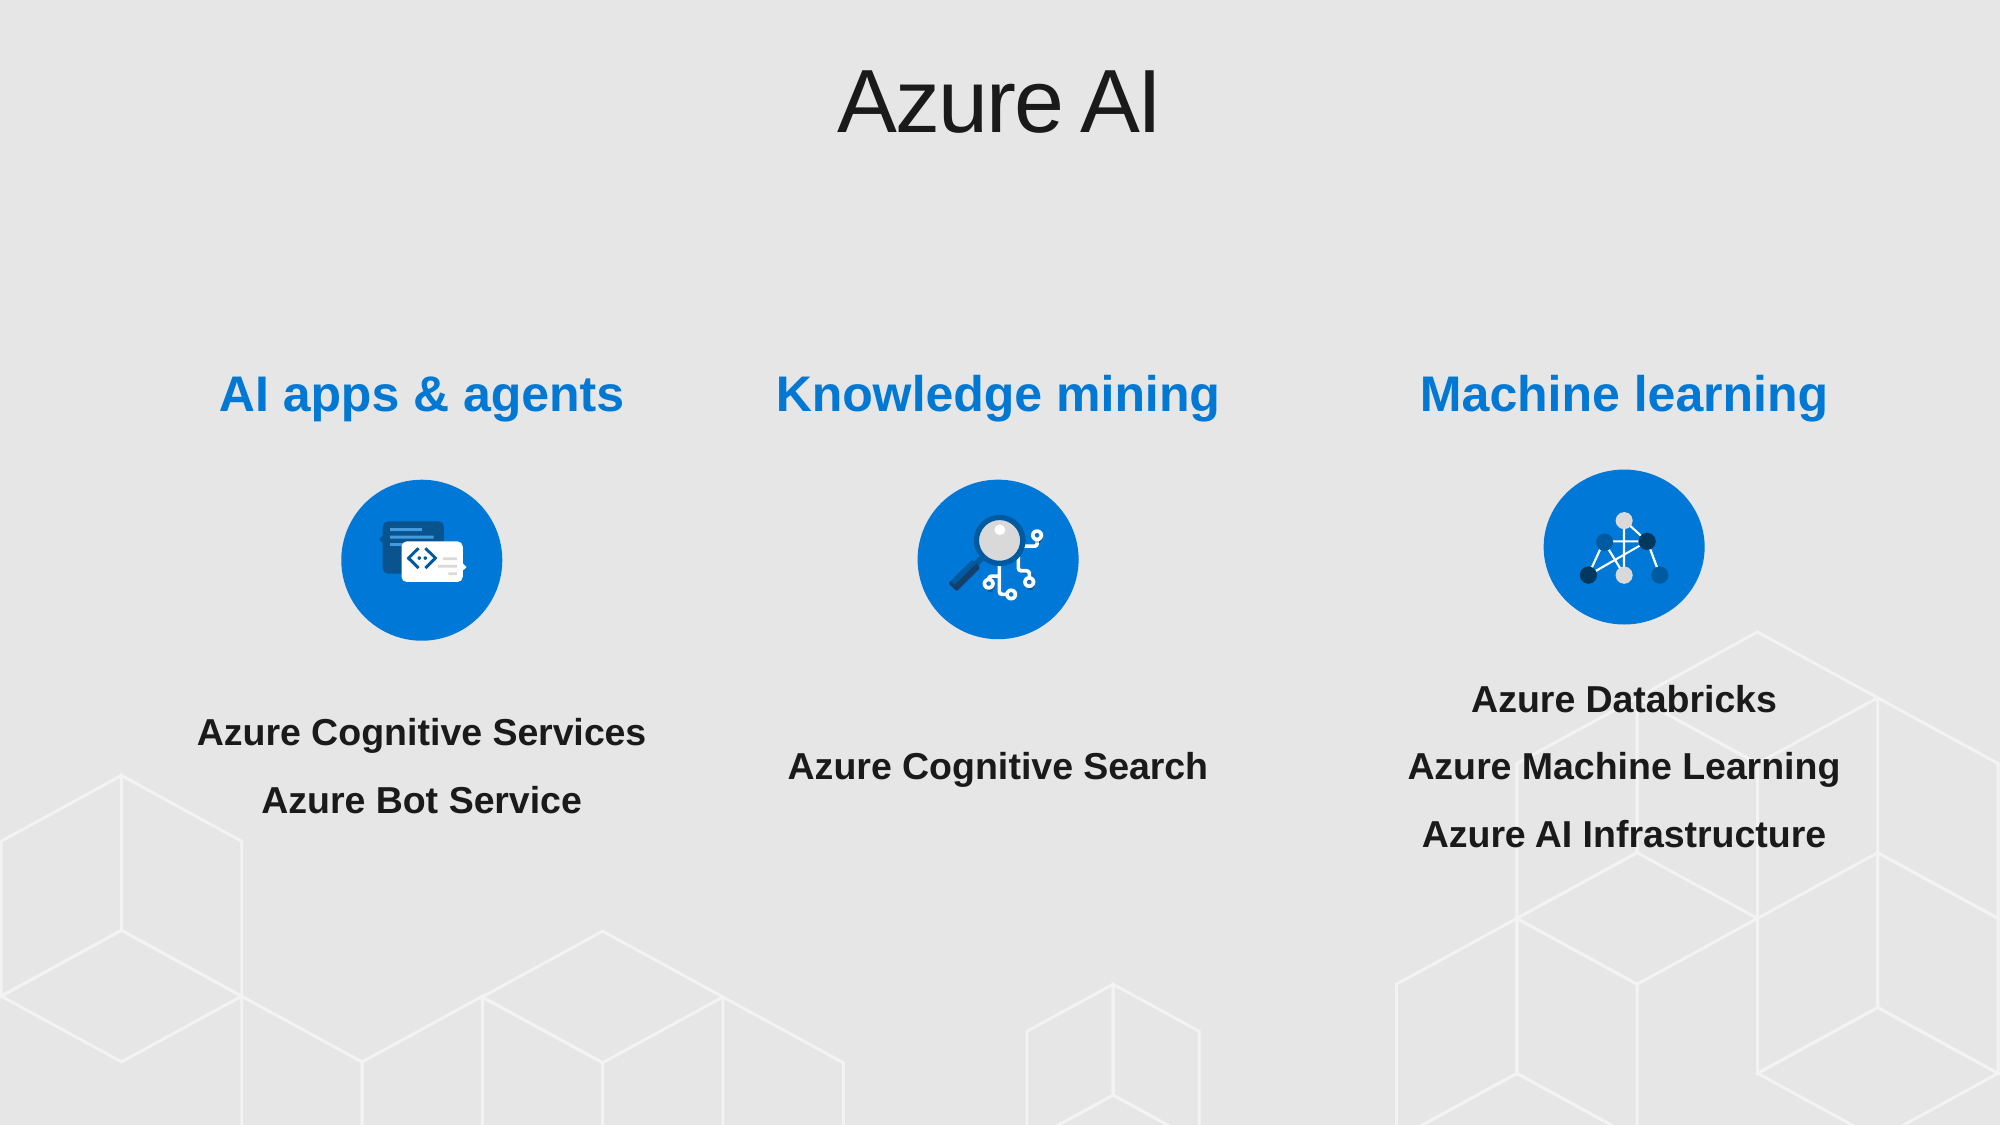

# Azure AI
AI apps & agents
Knowledge mining
Machine learning

Azure Databricks
Azure Machine Learning
Azure AI Infrastructure
Azure Cognitive Services
Azure Bot Service
Azure Cognitive Search